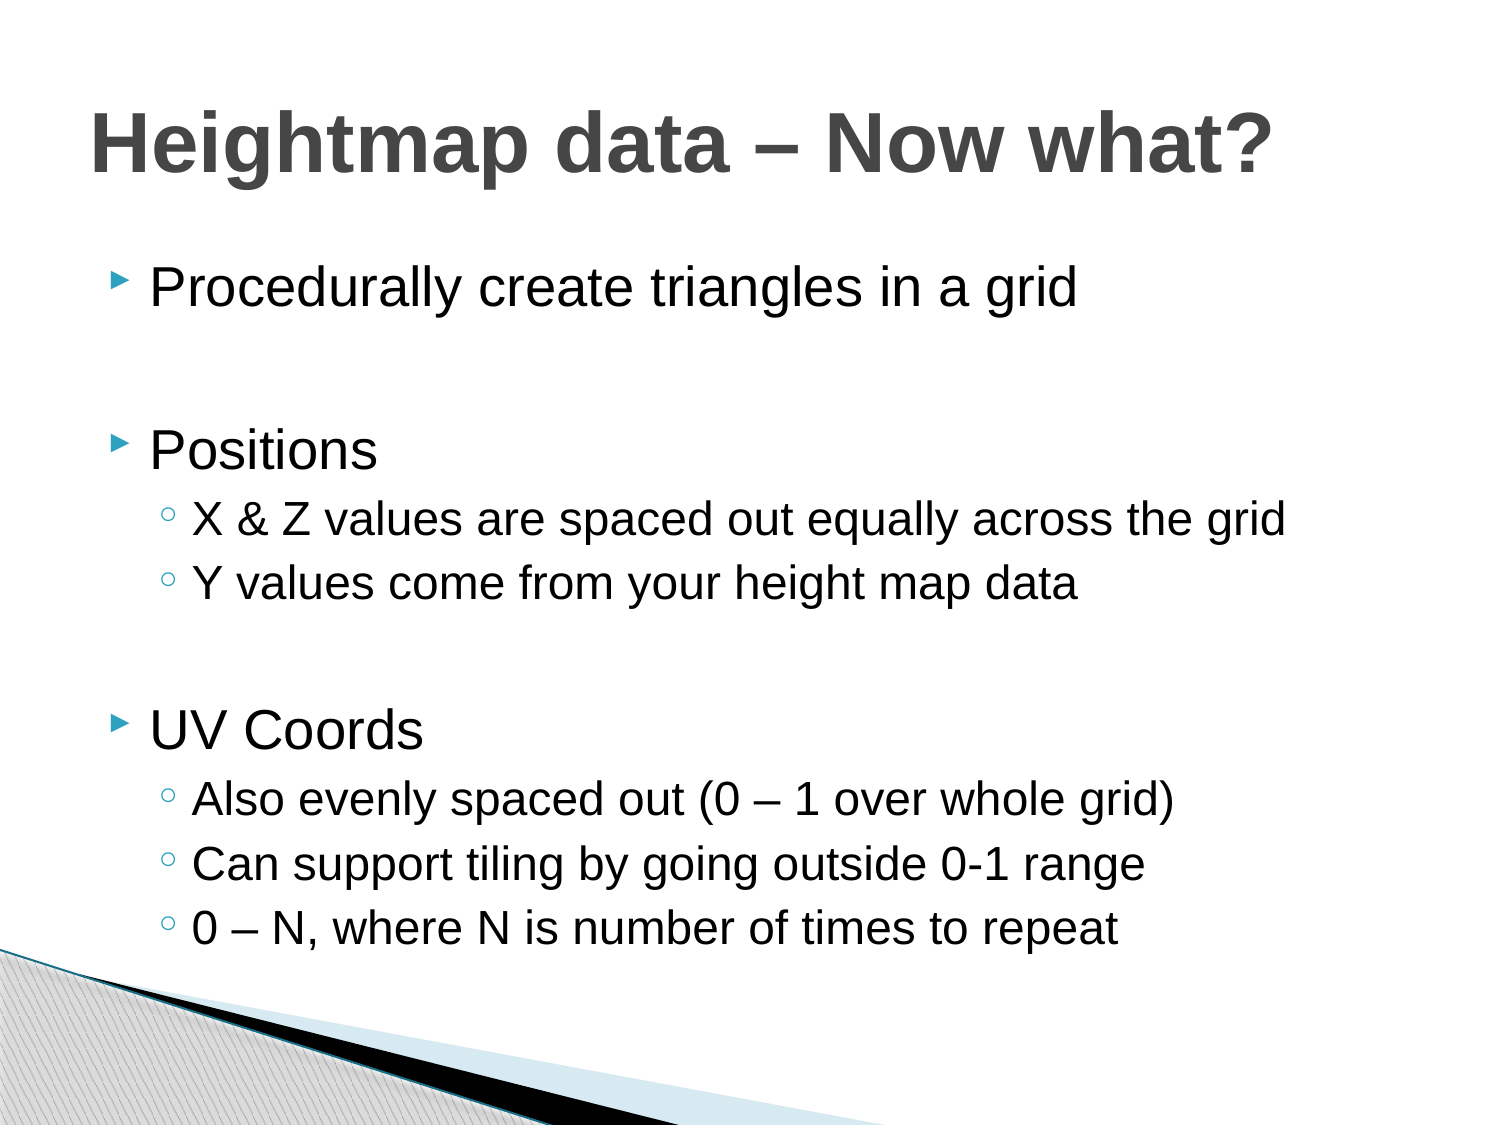

# Heightmap data – Now what?
Procedurally create triangles in a grid

Positions
X & Z values are spaced out equally across the grid
Y values come from your height map data

UV Coords
Also evenly spaced out (0 – 1 over whole grid)
Can support tiling by going outside 0-1 range
0 – N, where N is number of times to repeat